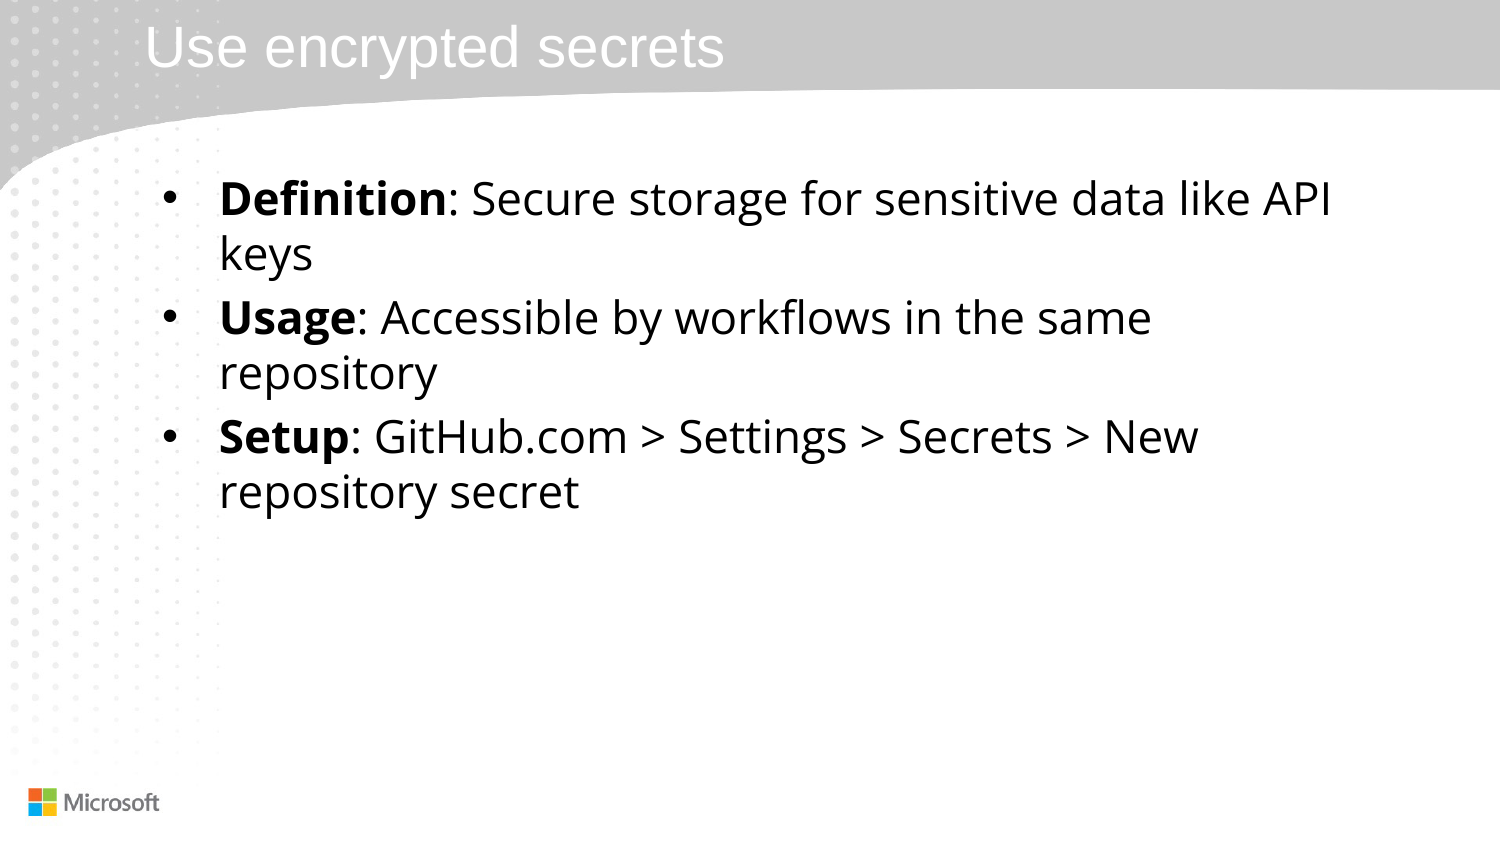

# Use encrypted secrets
Definition: Secure storage for sensitive data like API keys
Usage: Accessible by workflows in the same repository
Setup: GitHub.com > Settings > Secrets > New repository secret